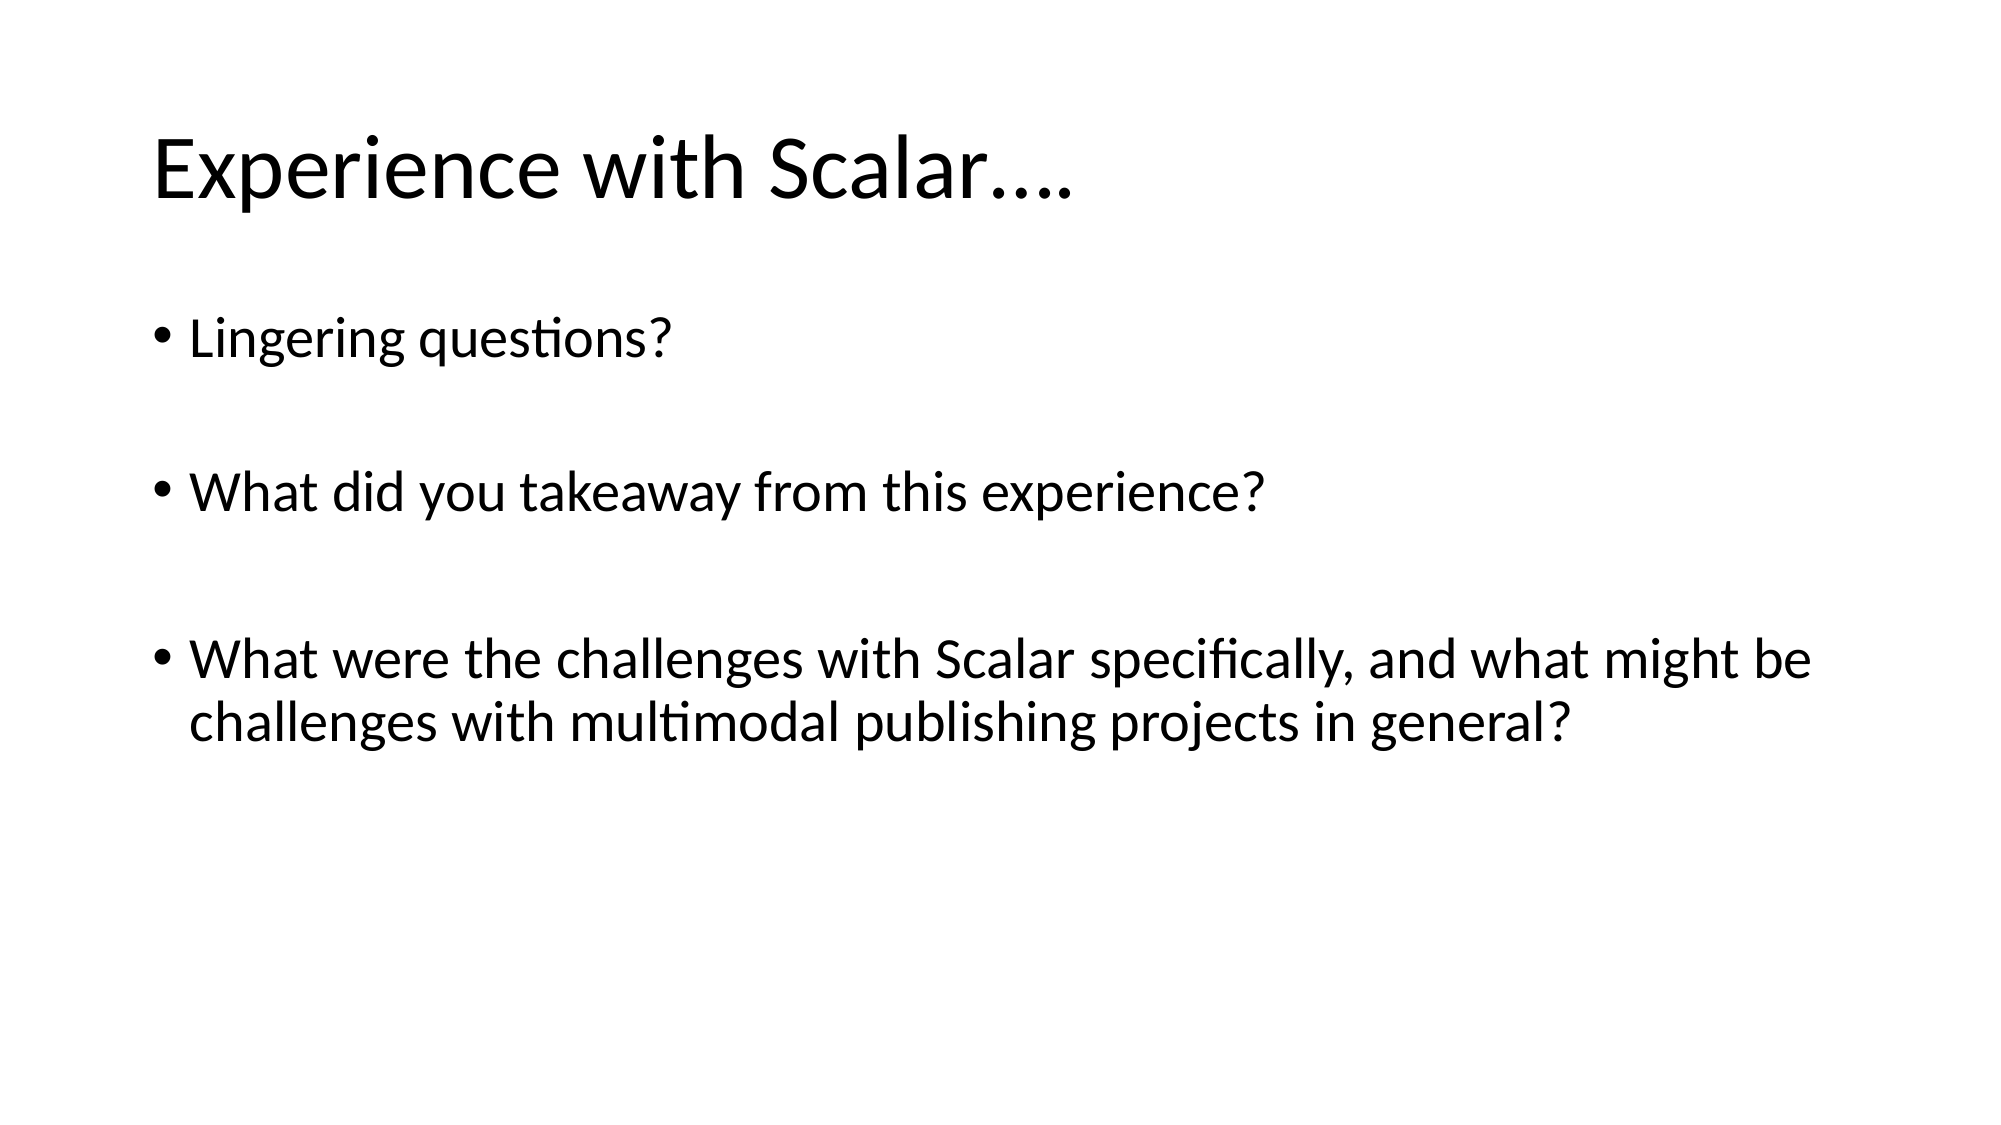

# Experience with Scalar….
Lingering questions?
What did you takeaway from this experience?

What were the challenges with Scalar specifically, and what might be challenges with multimodal publishing projects in general?